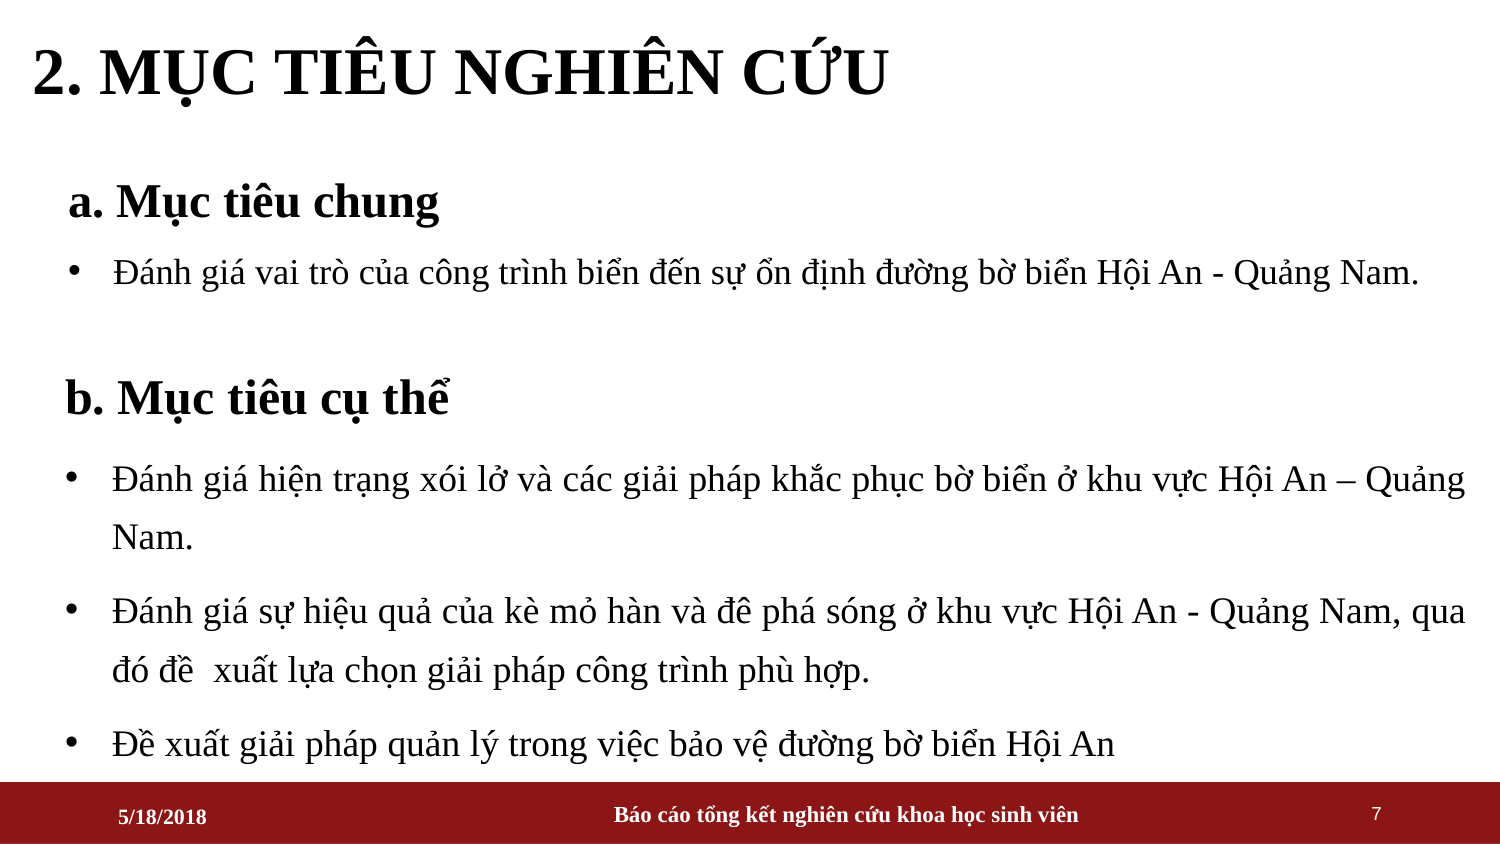

# 2. MỤC TIÊU NGHIÊN CỨU
a. Mục tiêu chung
Đánh giá vai trò của công trình biển đến sự ổn định đường bờ biển Hội An - Quảng Nam.

b. Mục tiêu cụ thể
Đánh giá hiện trạng xói lở và các giải pháp khắc phục bờ biển ở khu vực Hội An – Quảng Nam.
Đánh giá sự hiệu quả của kè mỏ hàn và đê phá sóng ở khu vực Hội An - Quảng Nam, qua đó đề  xuất lựa chọn giải pháp công trình phù hợp.
Đề xuất giải pháp quản lý trong việc bảo vệ đường bờ biển Hội An
7
Báo cáo tổng kết nghiên cứu khoa học sinh viên
5/18/2018